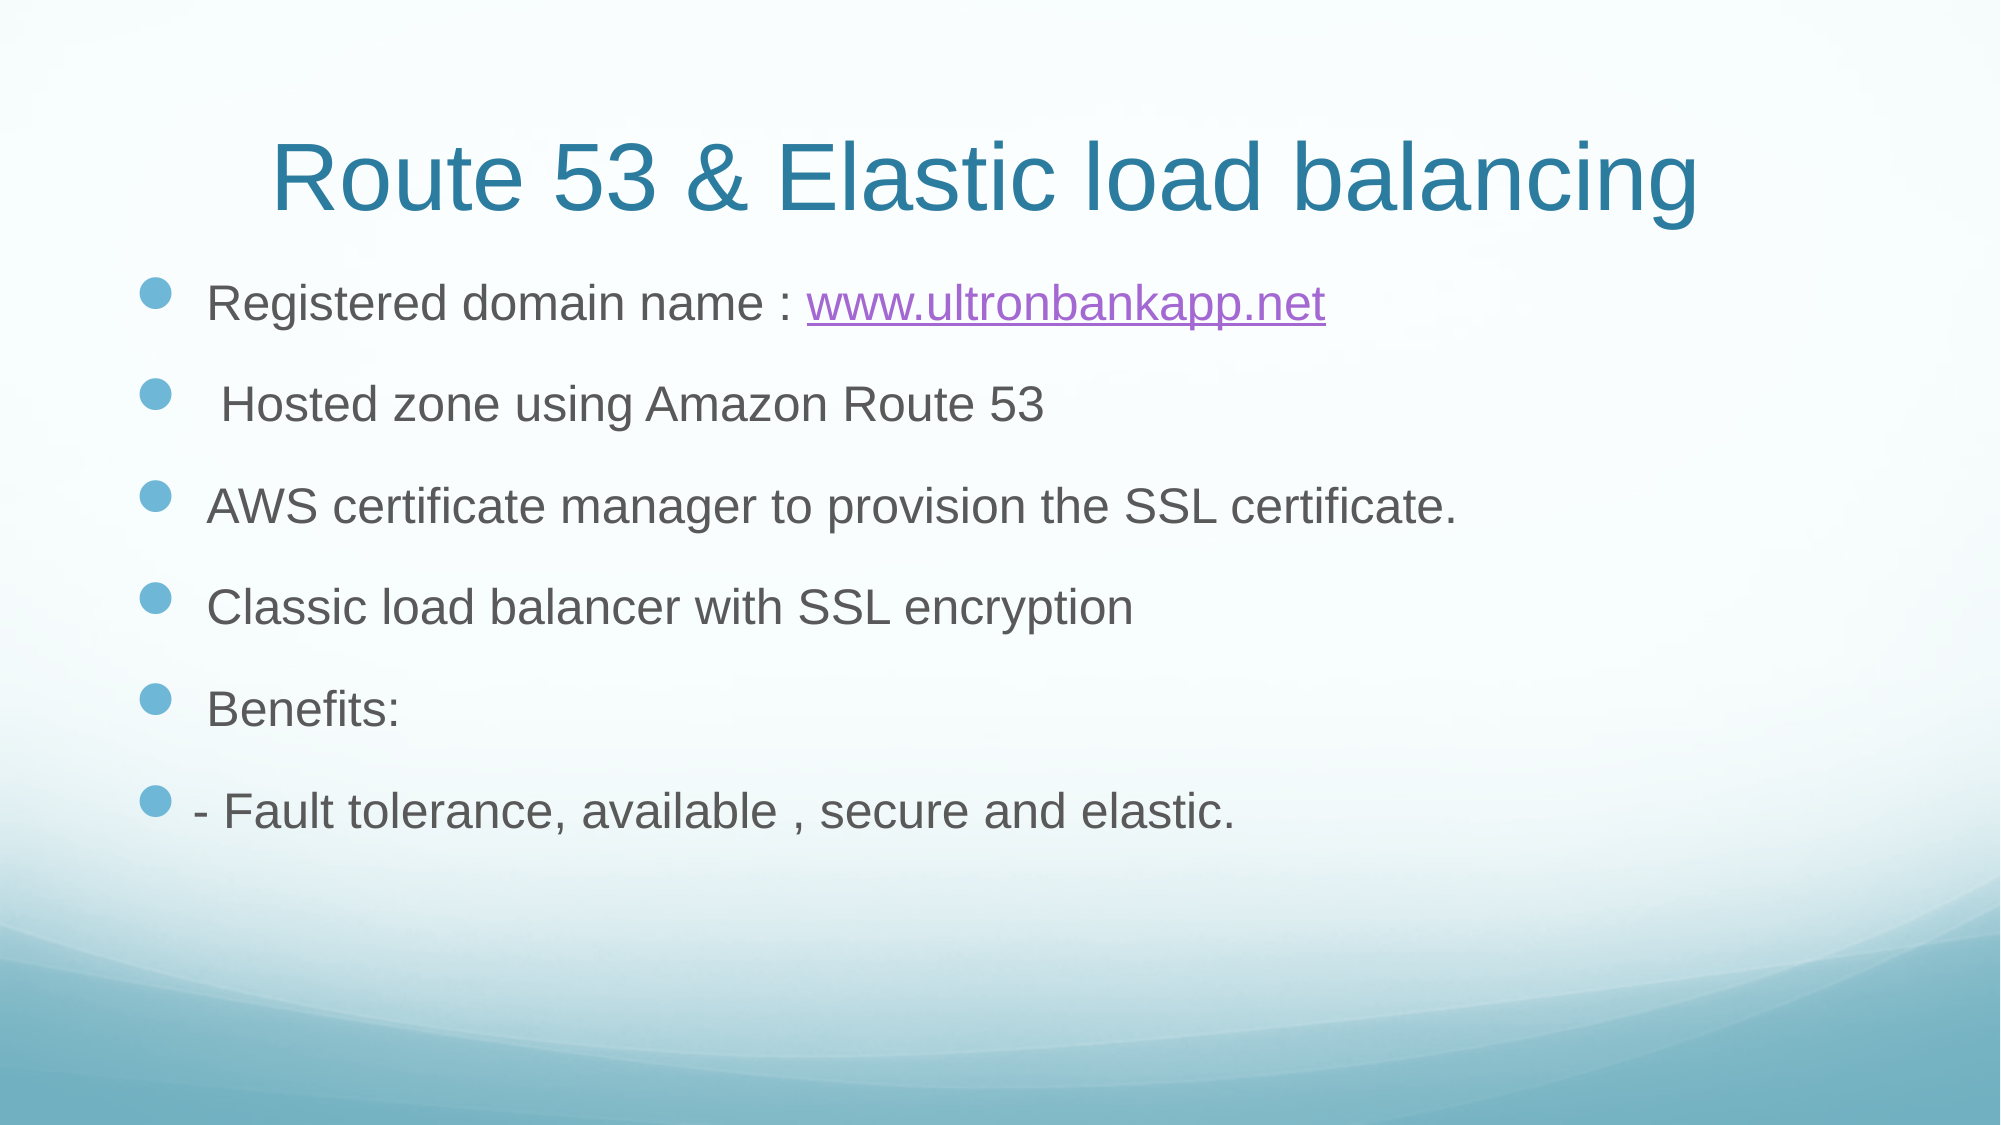

# Route 53 & Elastic load balancing
 Registered domain name : www.ultronbankapp.net
  Hosted zone using Amazon Route 53
 AWS certificate manager to provision the SSL certificate.
 Classic load balancer with SSL encryption
 Benefits:
- Fault tolerance, available , secure and elastic.